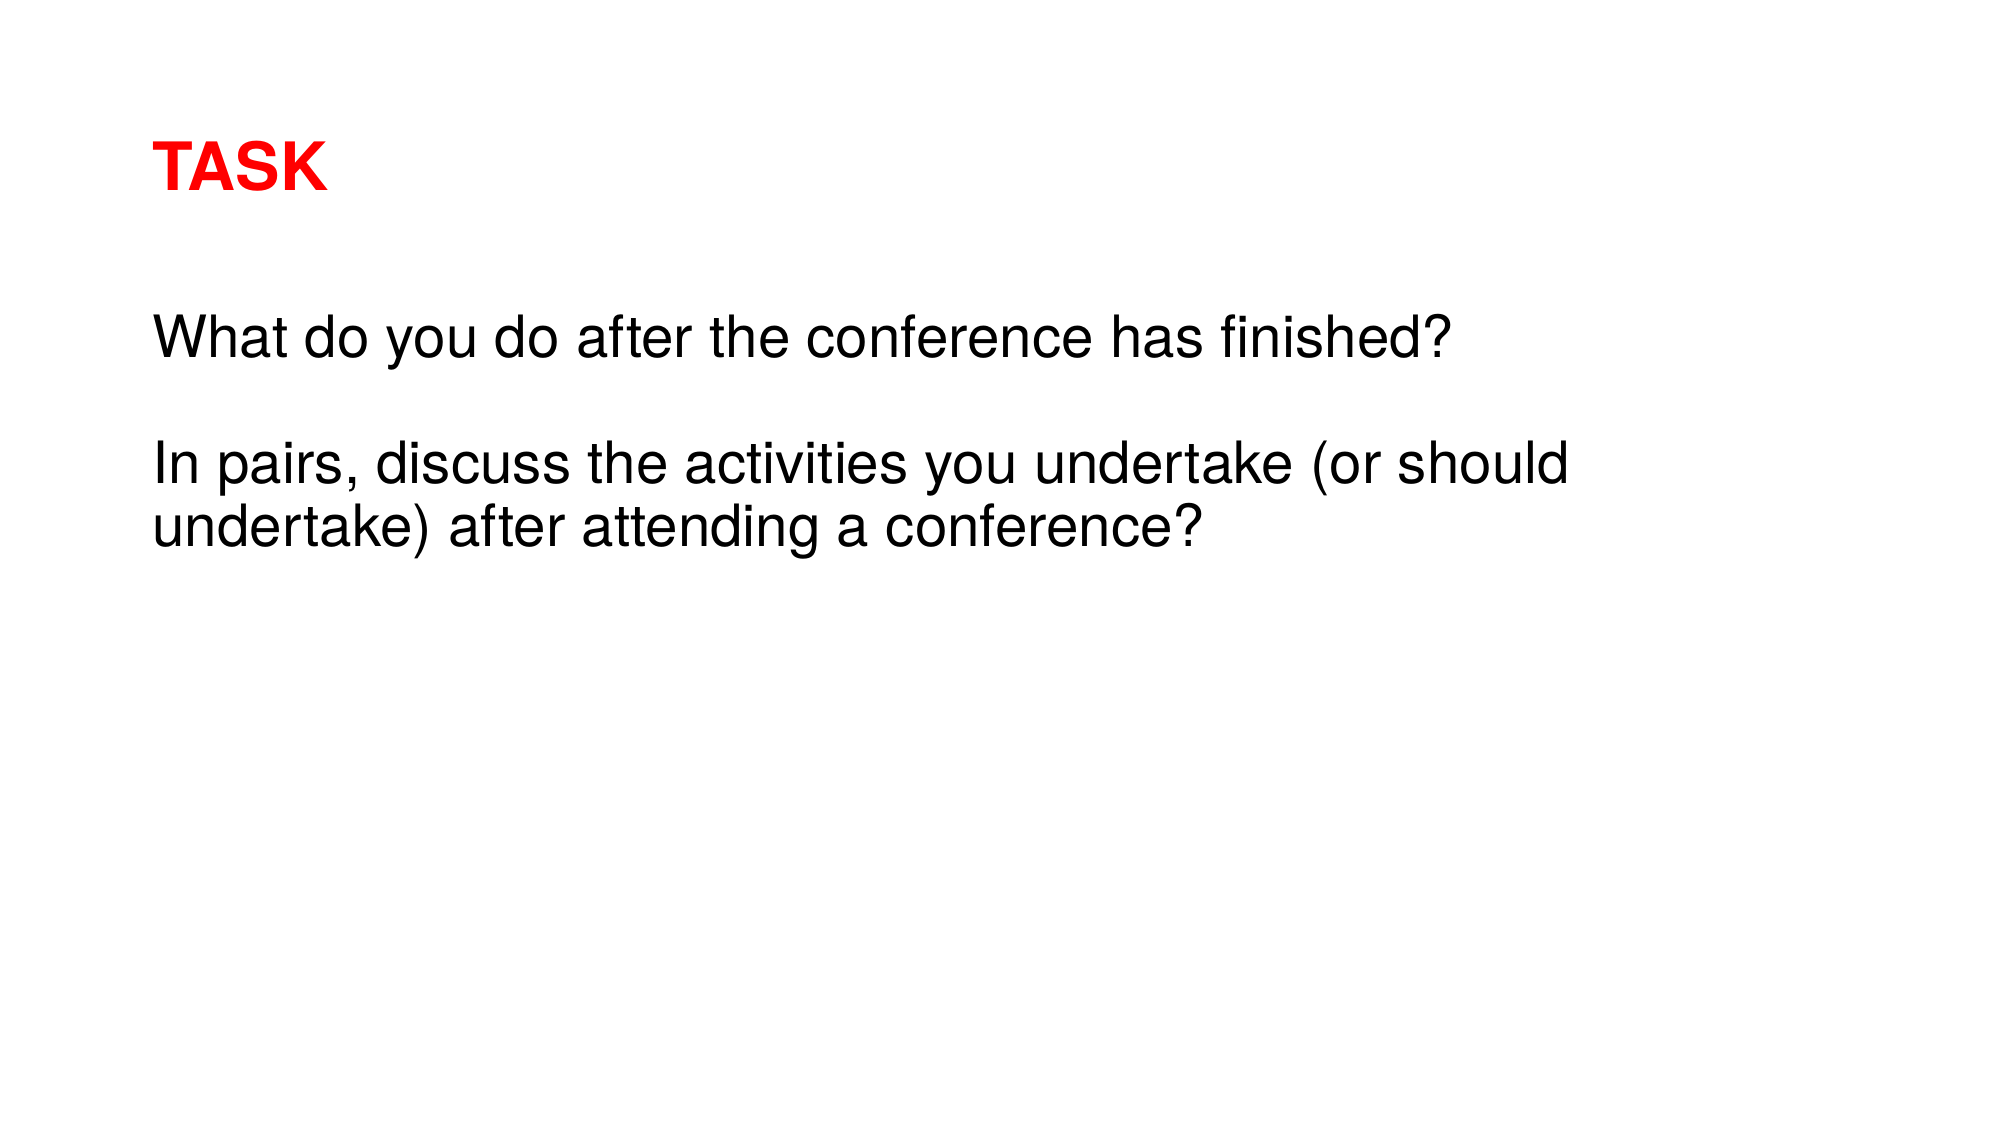

# TASK
What do you do after the conference has finished?

In pairs, discuss the activities you undertake (or should undertake) after attending a conference?